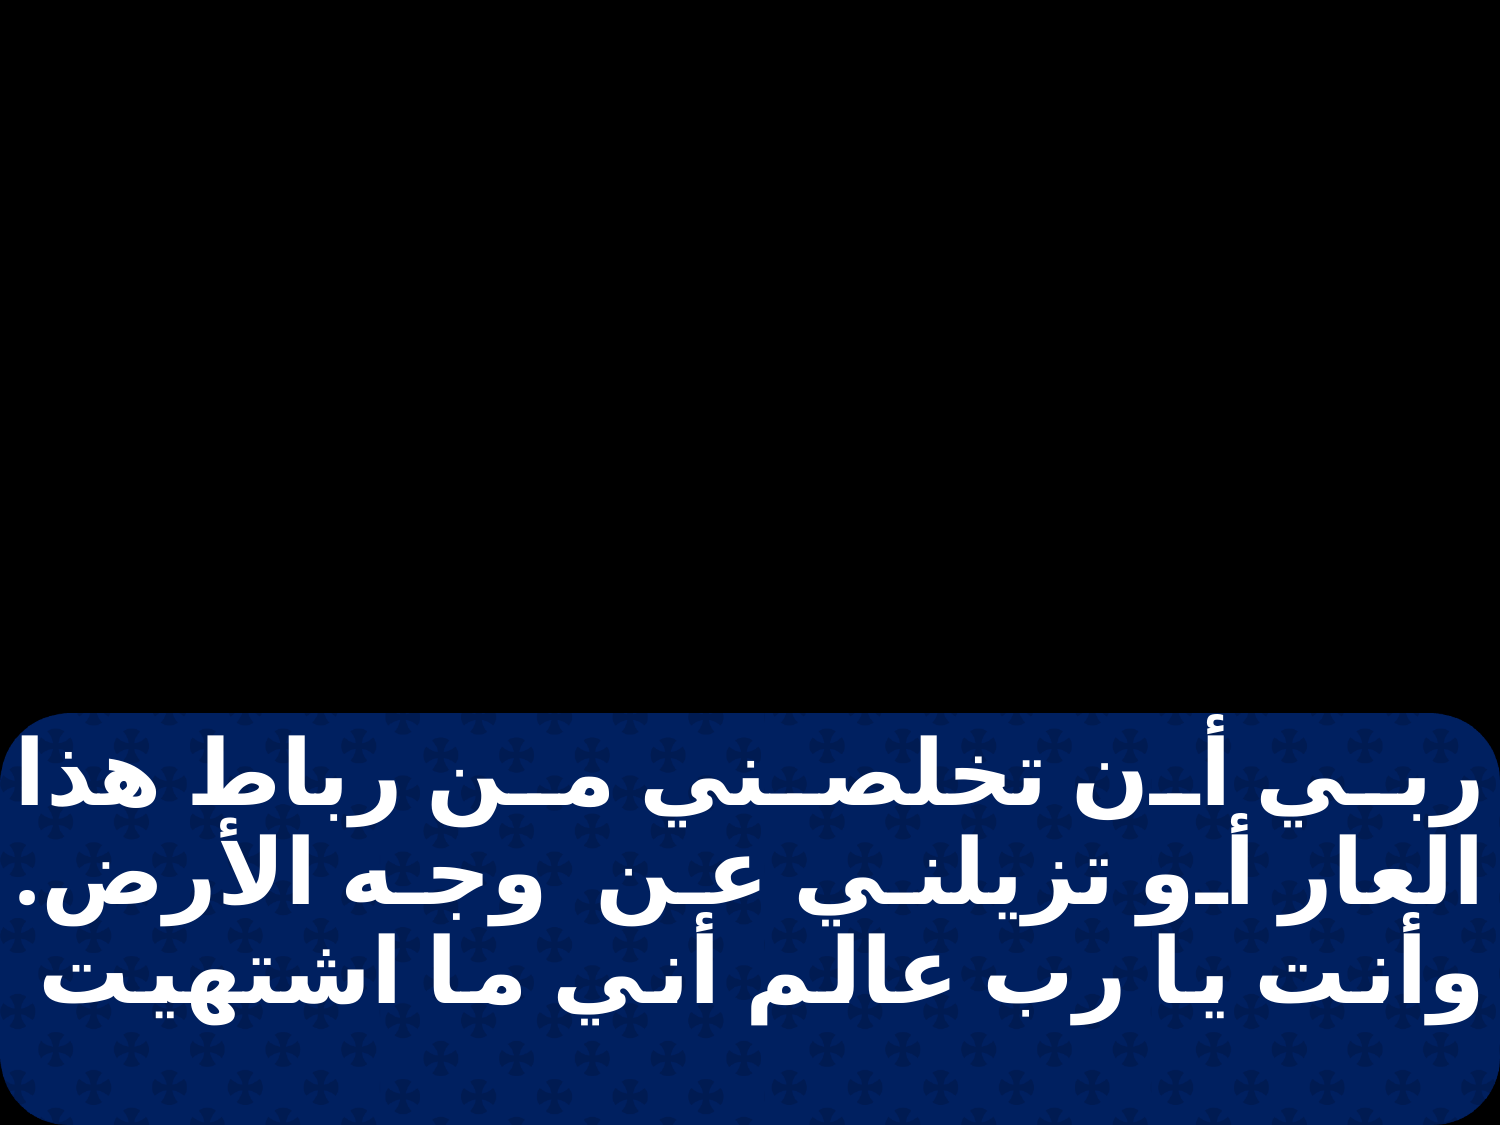

ربي أن تخلصني من رباط هذا العار أو تزيلني عن  وجه الأرض. وأنت يا رب عالم أني ما اشتهيت